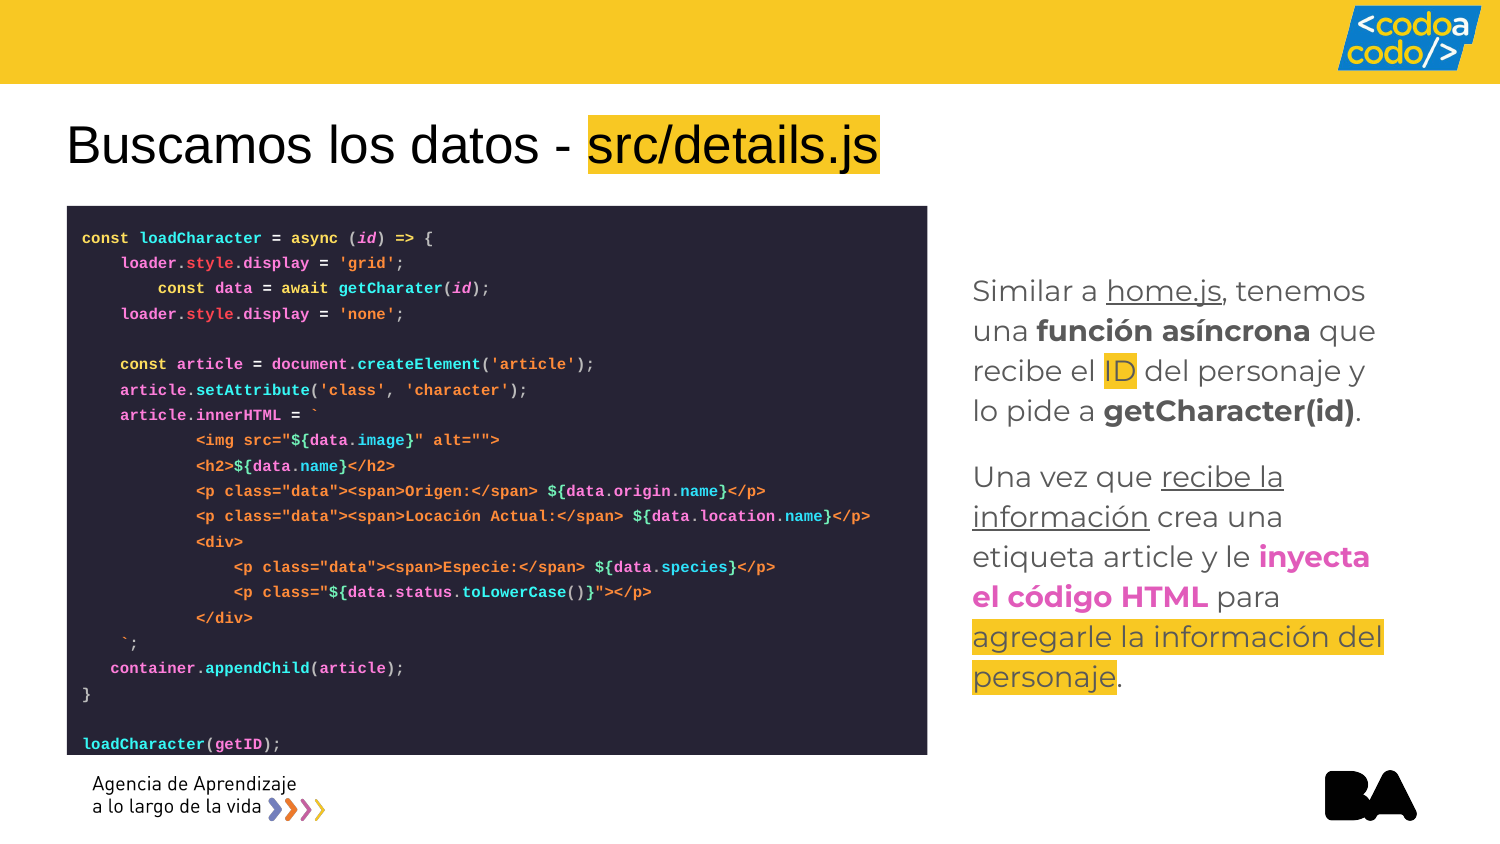

# Buscamos los datos - src/details.js
const loadCharacter = async (id) => {
    loader.style.display = 'grid';
        const data = await getCharater(id);
    loader.style.display = 'none';

    const article = document.createElement('article');
    article.setAttribute('class', 'character');
    article.innerHTML = `
            <img src="${data.image}" alt="">
            <h2>${data.name}</h2>
            <p class="data"><span>Origen:</span> ${data.origin.name}</p>
            <p class="data"><span>Locación Actual:</span> ${data.location.name}</p>
            <div>
                <p class="data"><span>Especie:</span> ${data.species}</p>
                <p class="${data.status.toLowerCase()}"></p>
            </div>
    `;
   container.appendChild(article);
}

loadCharacter(getID);

Similar a home.js, tenemos una función asíncrona que recibe el ID del personaje y lo pide a getCharacter(id).
Una vez que recibe la información crea una etiqueta article y le inyecta el código HTML para agregarle la información del personaje.